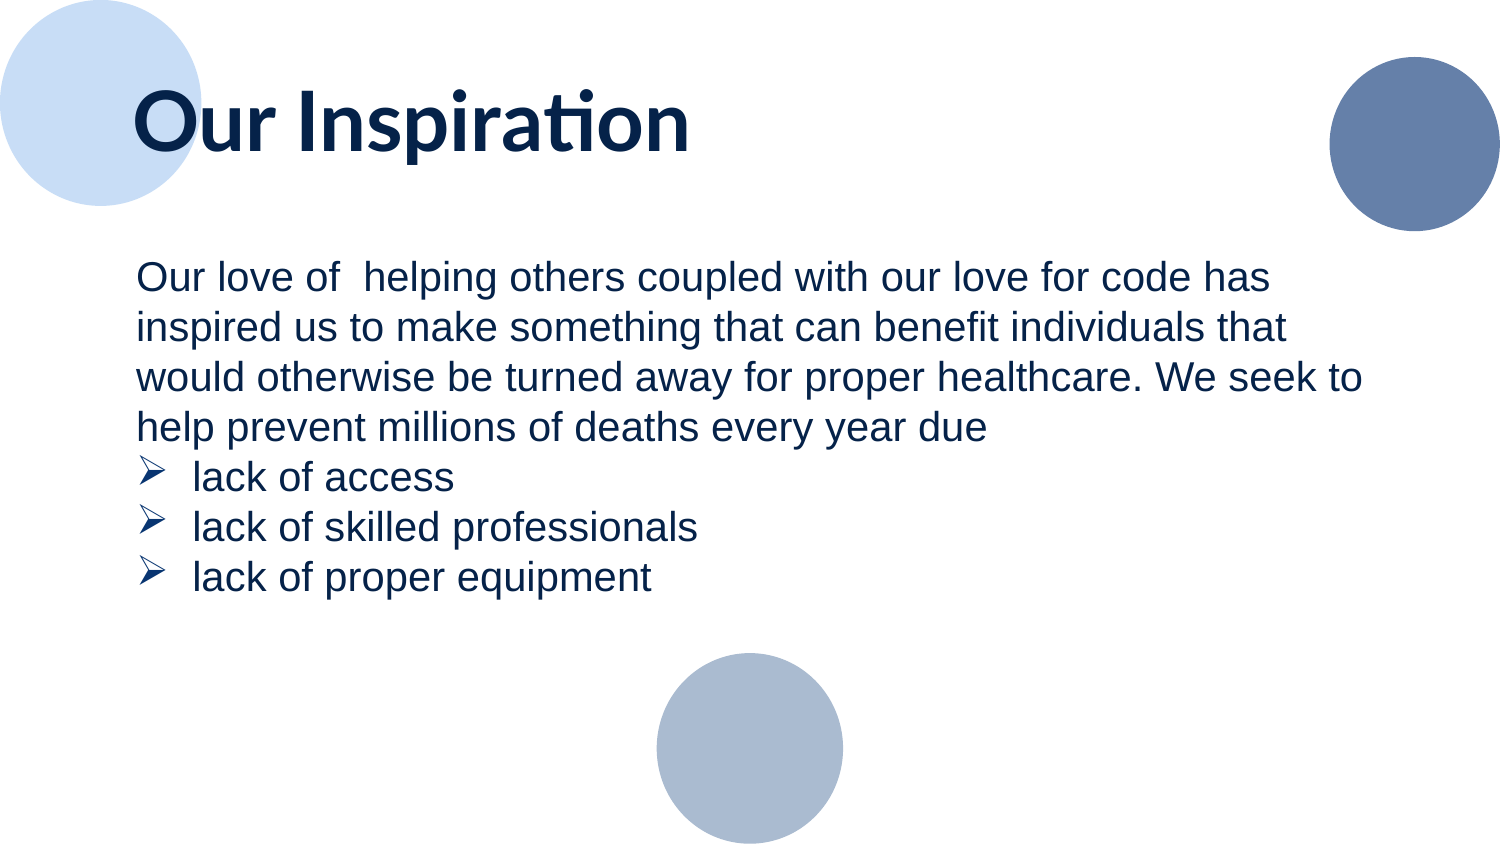

# Our Inspiration
Our love of  helping others coupled with our love for code has inspired us to make something that can benefit individuals that would otherwise be turned away for proper healthcare. We seek to help prevent millions of deaths every year due
lack of access
lack of skilled professionals
lack of proper equipment